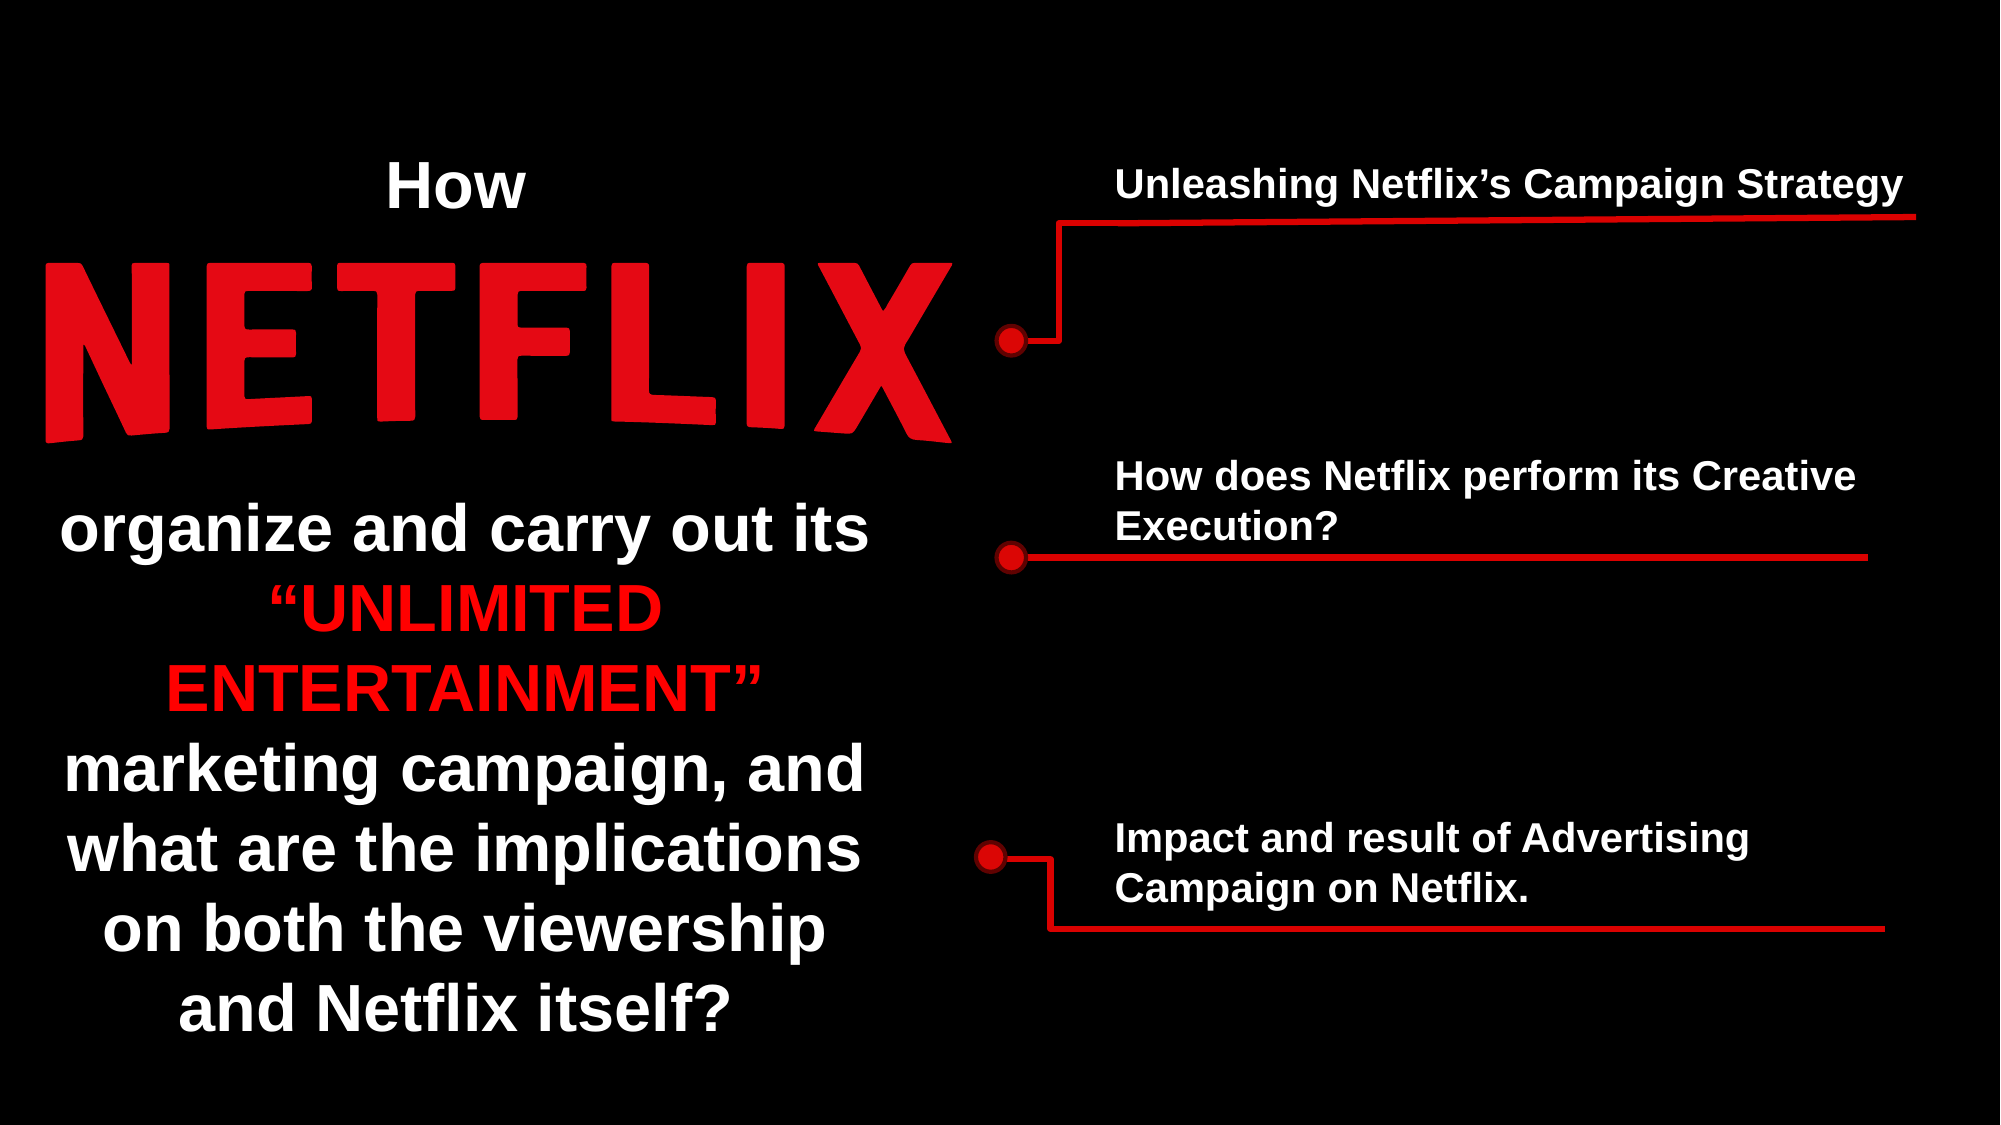

How
Unleashing Netflix’s Campaign Strategy

How does Netflix perform its Creative Execution?
organize and carry out its “UNLIMITED ENTERTAINMENT” marketing campaign, and what are the implications on both the viewership and Netflix itself?

Impact and result of Advertising Campaign on Netflix.